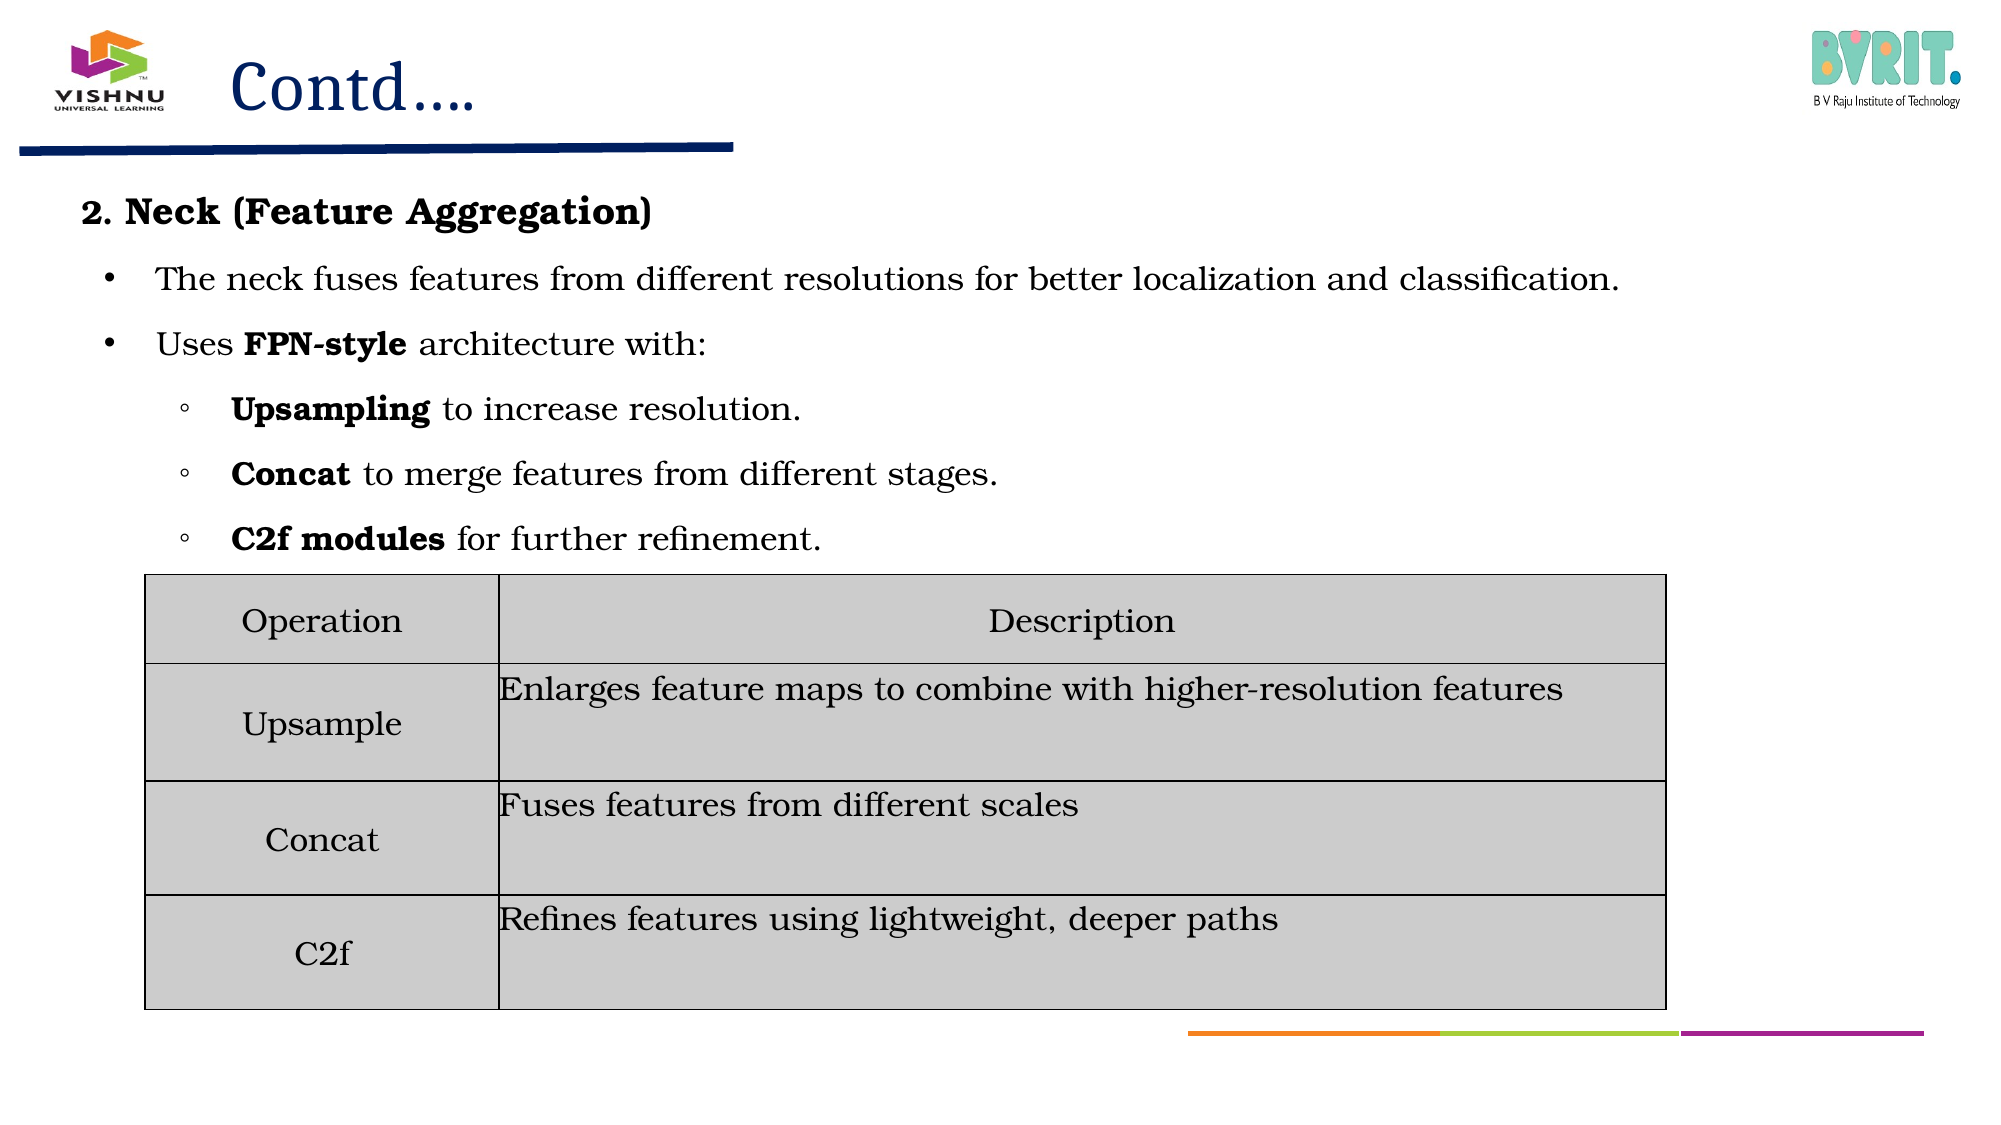

Contd….
2. Neck (Feature Aggregation)
The neck fuses features from different resolutions for better localization and classification.
Uses FPN-style architecture with:
Upsampling to increase resolution.
Concat to merge features from different stages.
C2f modules for further refinement.

| Operation | Description |
| --- | --- |
| Upsample | Enlarges feature maps to combine with higher-resolution features |
| Concat | Fuses features from different scales |
| C2f | Refines features using lightweight, deeper paths |